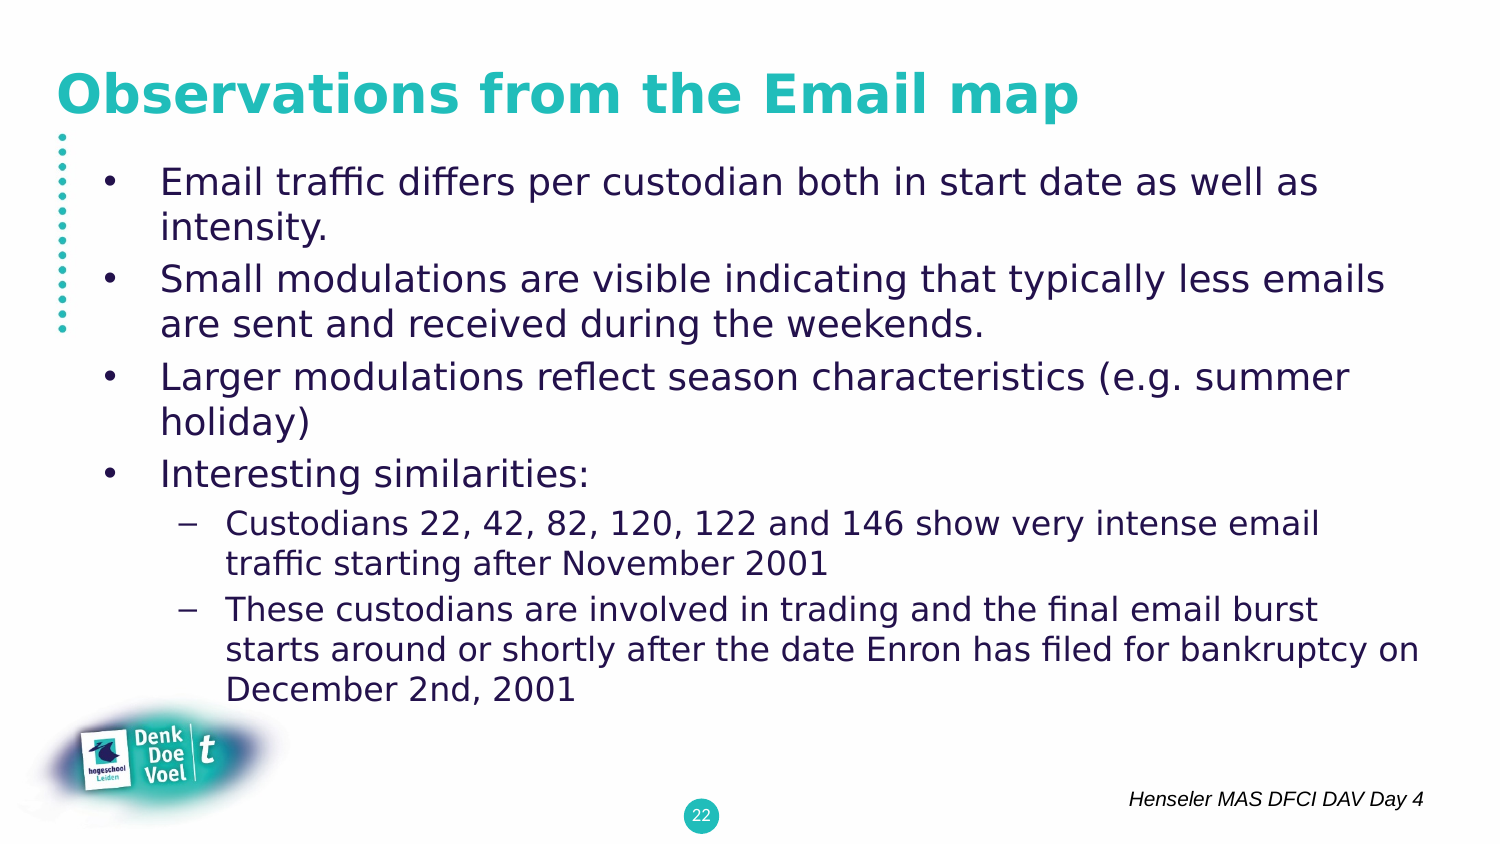

# Observations from the Email map
Email traffic differs per custodian both in start date as well as intensity.
Small modulations are visible indicating that typically less emails are sent and received during the weekends.
Larger modulations reflect season characteristics (e.g. summer holiday)
Interesting similarities:
Custodians 22, 42, 82, 120, 122 and 146 show very intense email traffic starting after November 2001
These custodians are involved in trading and the final email burst starts around or shortly after the date Enron has filed for bankruptcy on December 2nd, 2001